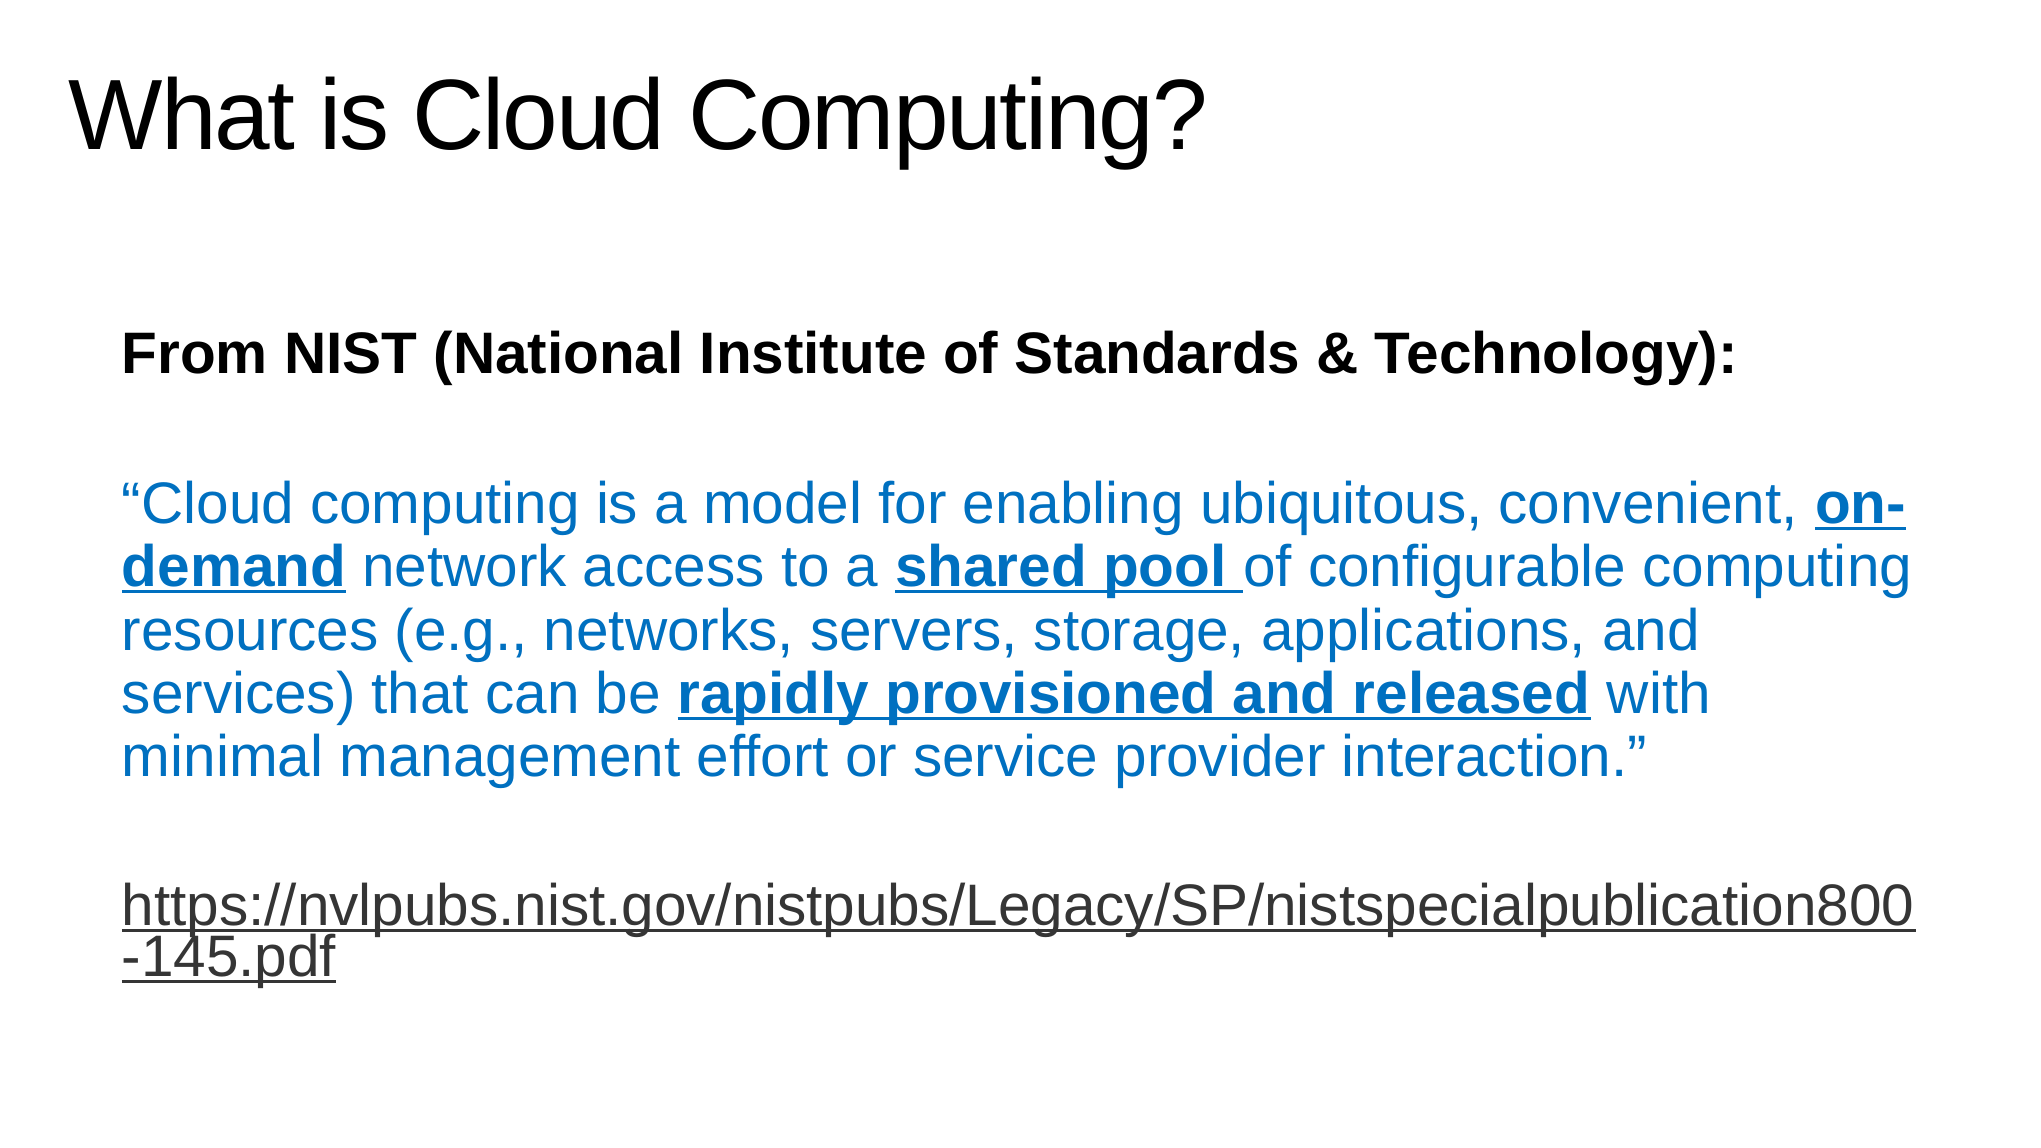

# What is Cloud Computing?
From NIST (National Institute of Standards & Technology):

“Cloud computing is a model for enabling ubiquitous, convenient, on-demand network access to a shared pool of configurable computing resources (e.g., networks, servers, storage, applications, and services) that can be rapidly provisioned and released with minimal management effort or service provider interaction.”

https://nvlpubs.nist.gov/nistpubs/Legacy/SP/nistspecialpublication800-145.pdf